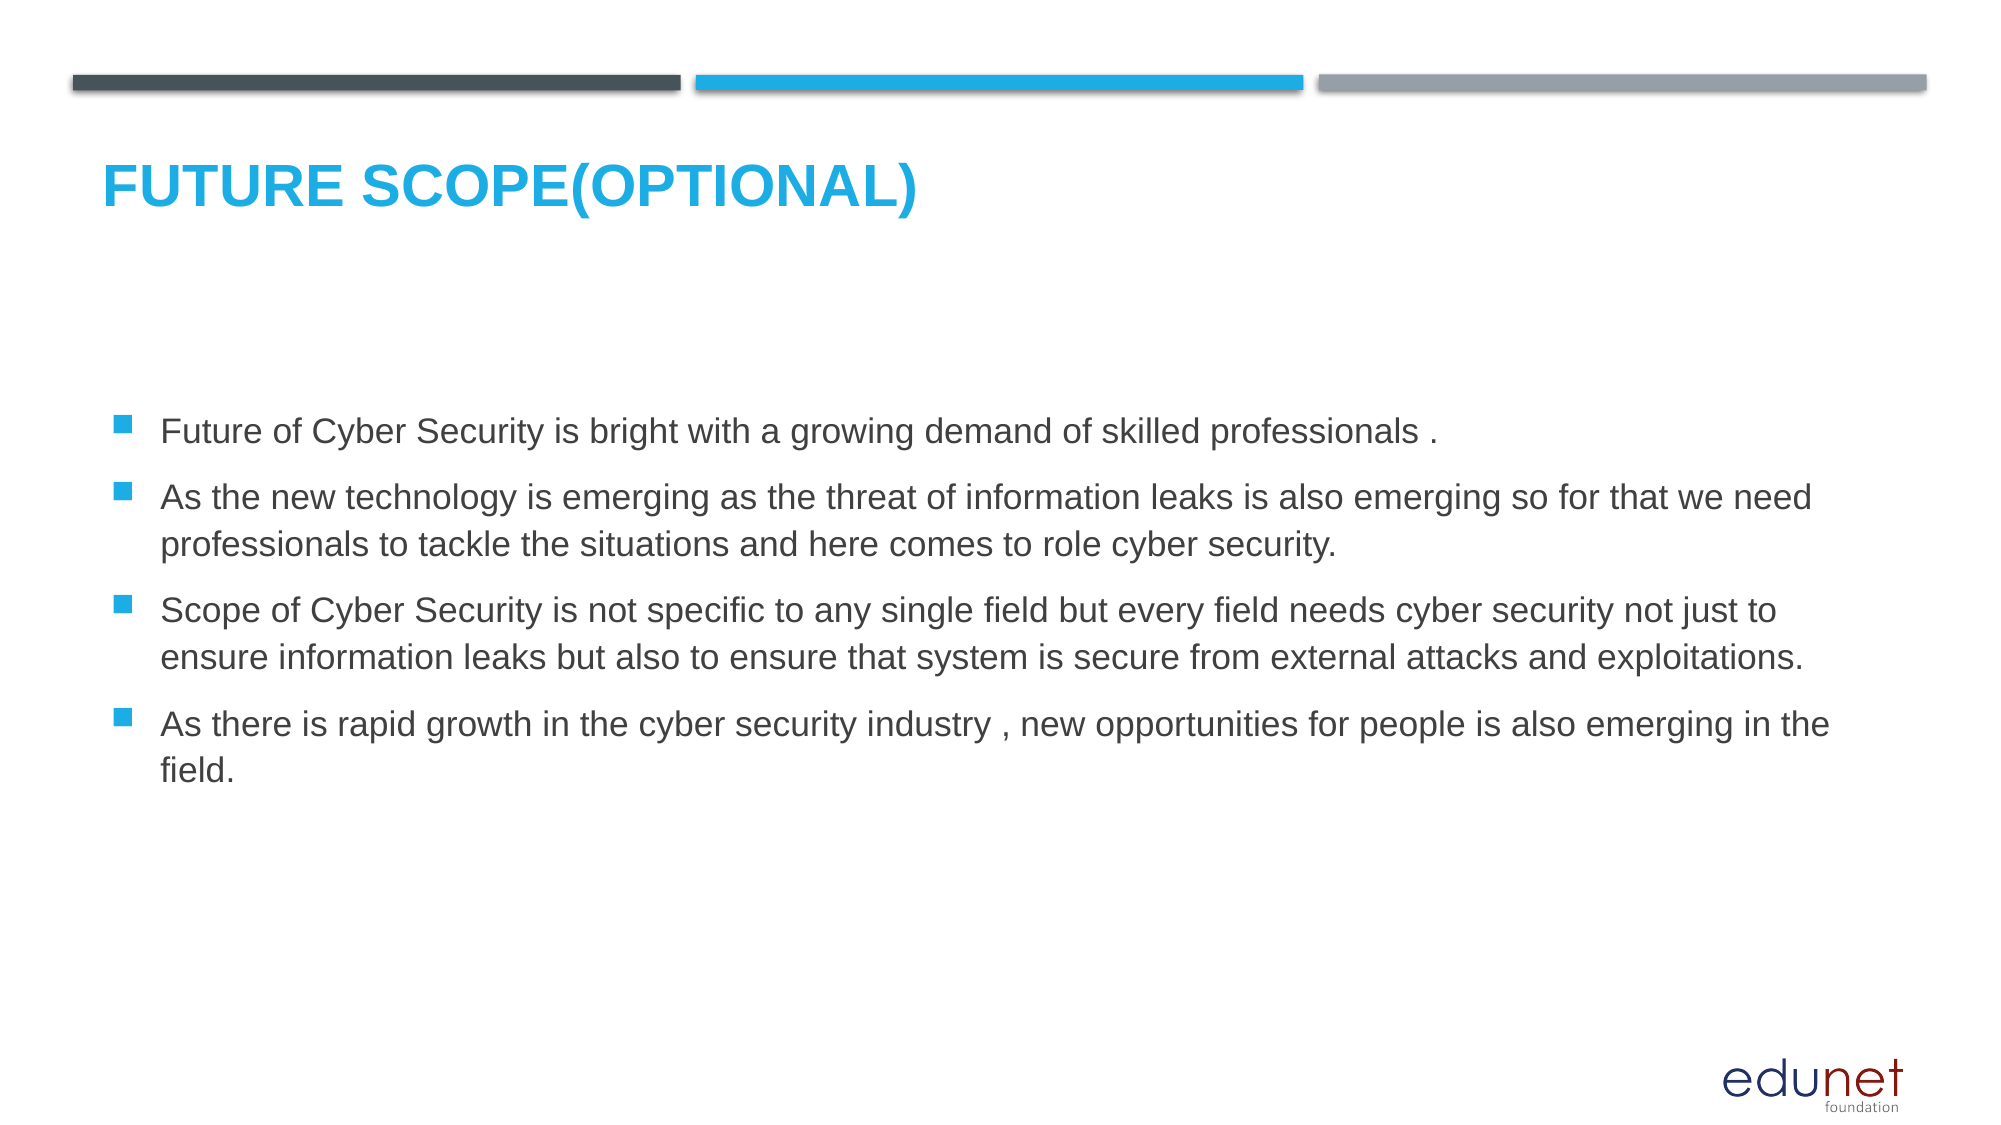

Future scope(optional)
Future of Cyber Security is bright with a growing demand of skilled professionals .
As the new technology is emerging as the threat of information leaks is also emerging so for that we need professionals to tackle the situations and here comes to role cyber security.
Scope of Cyber Security is not specific to any single field but every field needs cyber security not just to ensure information leaks but also to ensure that system is secure from external attacks and exploitations.
As there is rapid growth in the cyber security industry , new opportunities for people is also emerging in the field.